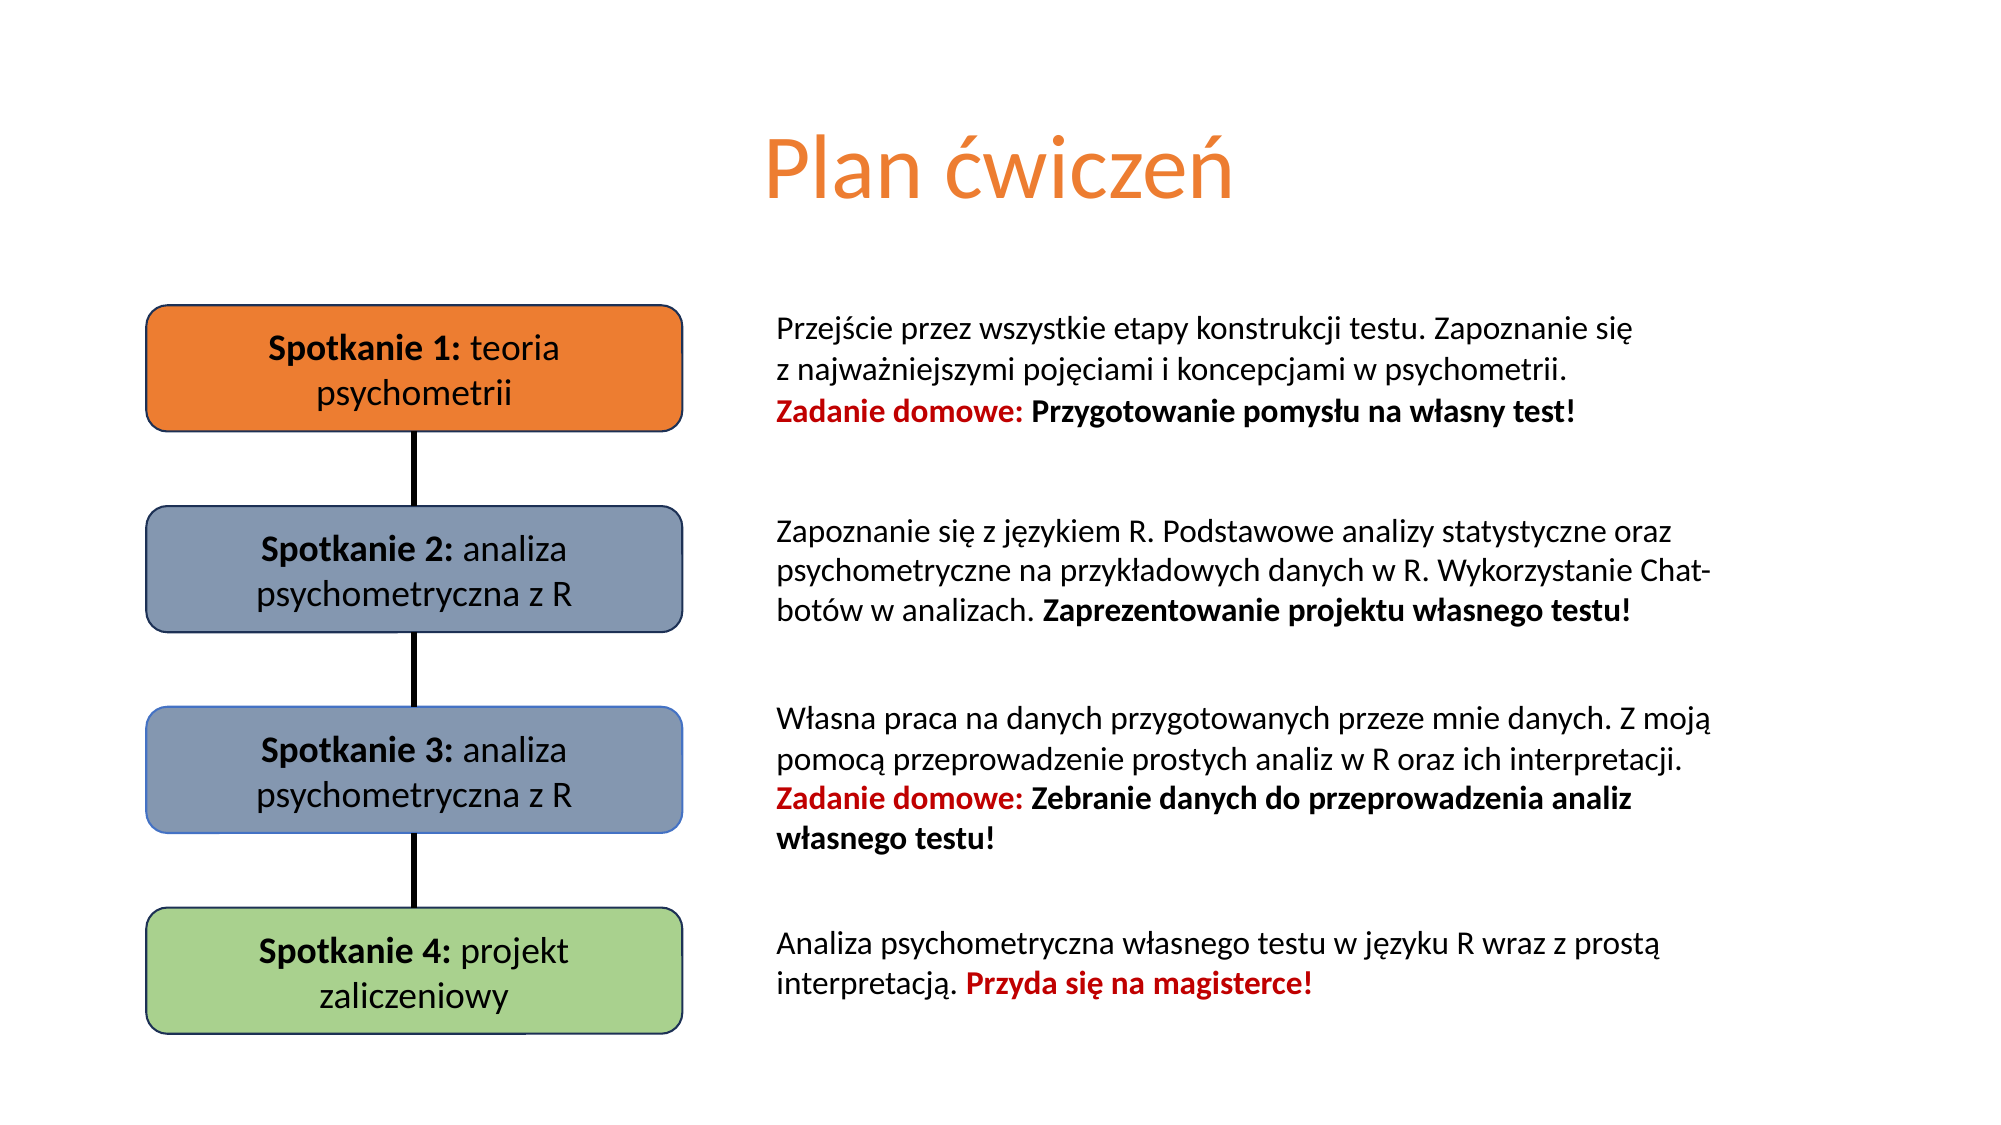

# Plan ćwiczeń
Przejście przez wszystkie etapy konstrukcji testu. Zapoznanie się
z najważniejszymi pojęciami i koncepcjami w psychometrii.
Zadanie domowe: Przygotowanie pomysłu na własny test!

Spotkanie 1: teoria psychometrii
Spotkanie 2: analiza psychometryczna z R
Zapoznanie się z językiem R. Podstawowe analizy statystyczne oraz psychometryczne na przykładowych danych w R. Wykorzystanie Chat-botów w analizach. Zaprezentowanie projektu własnego testu!
Własna praca na danych przygotowanych przeze mnie danych. Z moją pomocą przeprowadzenie prostych analiz w R oraz ich interpretacji. Zadanie domowe: Zebranie danych do przeprowadzenia analiz własnego testu!
Spotkanie 3: analiza psychometryczna z R
Spotkanie 4: projekt zaliczeniowy
Analiza psychometryczna własnego testu w języku R wraz z prostą interpretacją. Przyda się na magisterce!